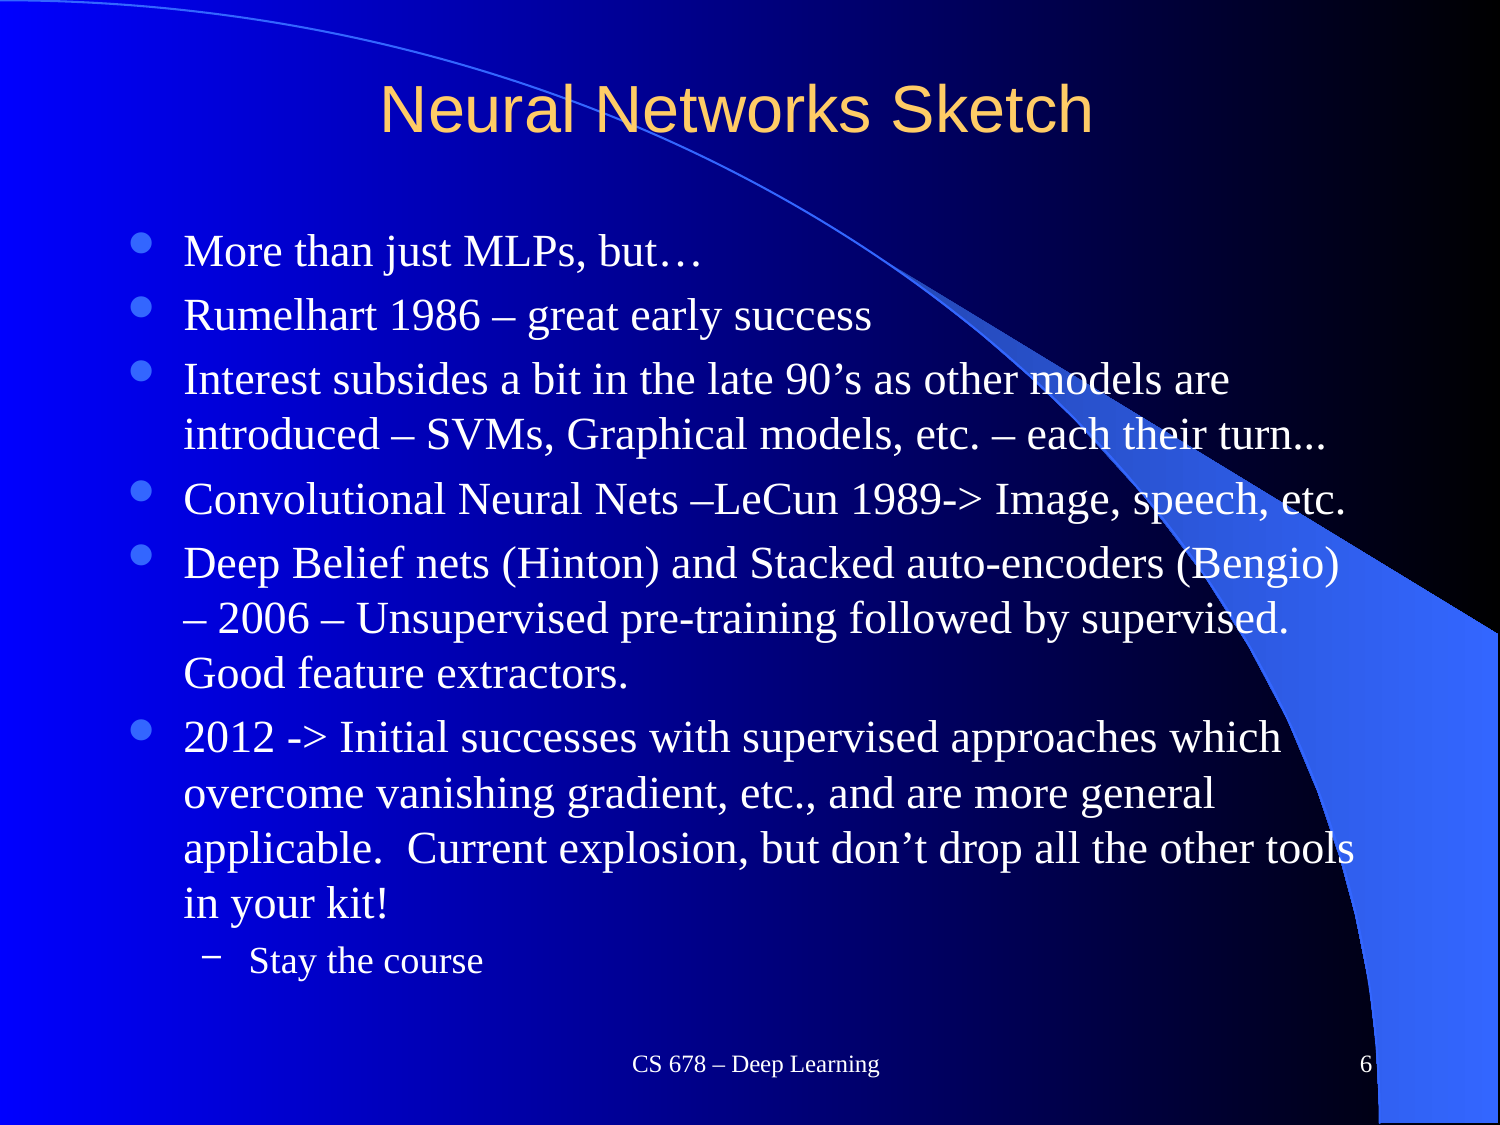

# Neural Networks Sketch
More than just MLPs, but…
Rumelhart 1986 – great early success
Interest subsides a bit in the late 90’s as other models are introduced – SVMs, Graphical models, etc. – each their turn...
Convolutional Neural Nets –LeCun 1989-> Image, speech, etc.
Deep Belief nets (Hinton) and Stacked auto-encoders (Bengio) – 2006 – Unsupervised pre-training followed by supervised. Good feature extractors.
2012 -> Initial successes with supervised approaches which overcome vanishing gradient, etc., and are more general applicable.  Current explosion, but don’t drop all the other tools in your kit!
Stay the course

CS 678 – Deep Learning
6